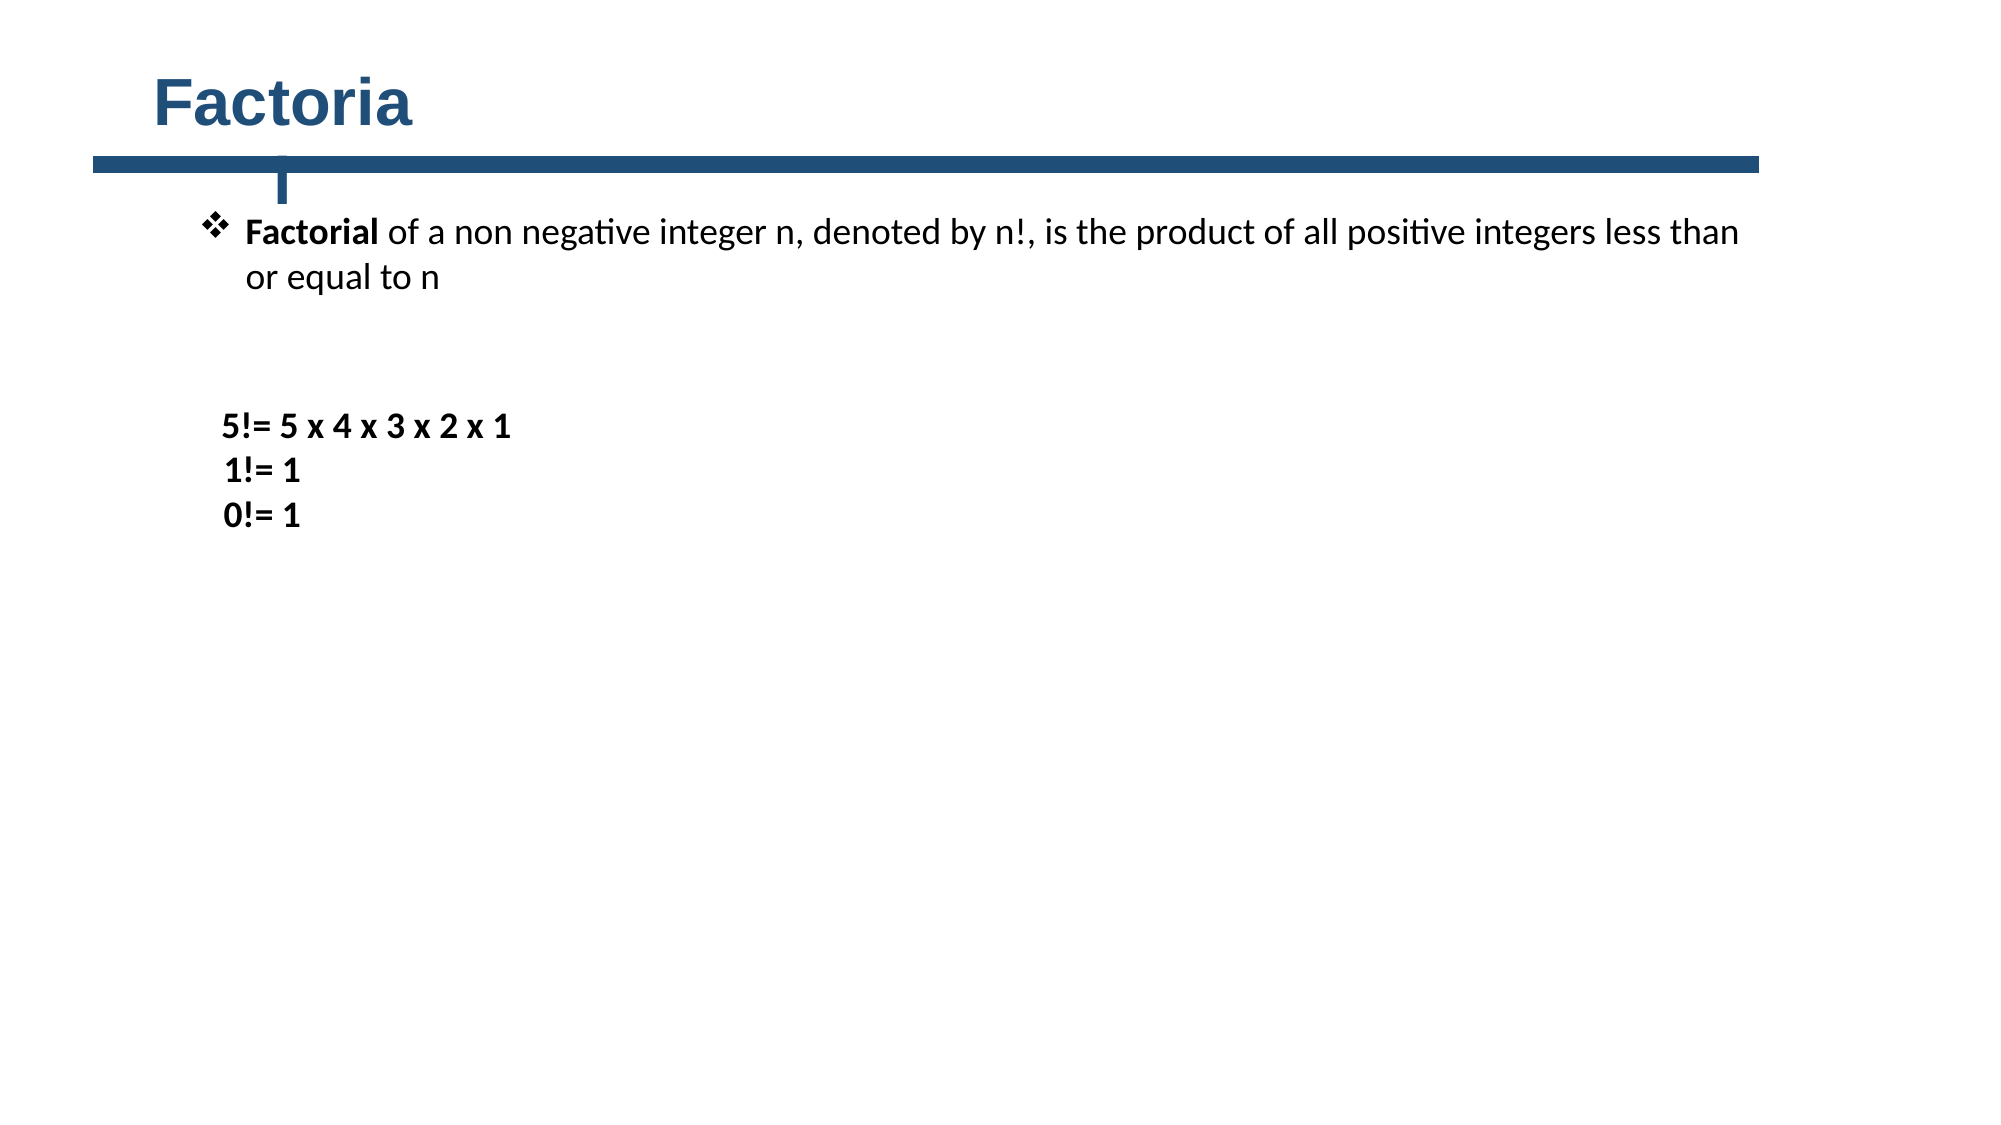

Factorial

Factorial of a non negative integer n, denoted by n!, is the product of all positive integers less than or equal to n
5!= 5 x 4 x 3 x 2 x 1
1!= 1
0!= 1